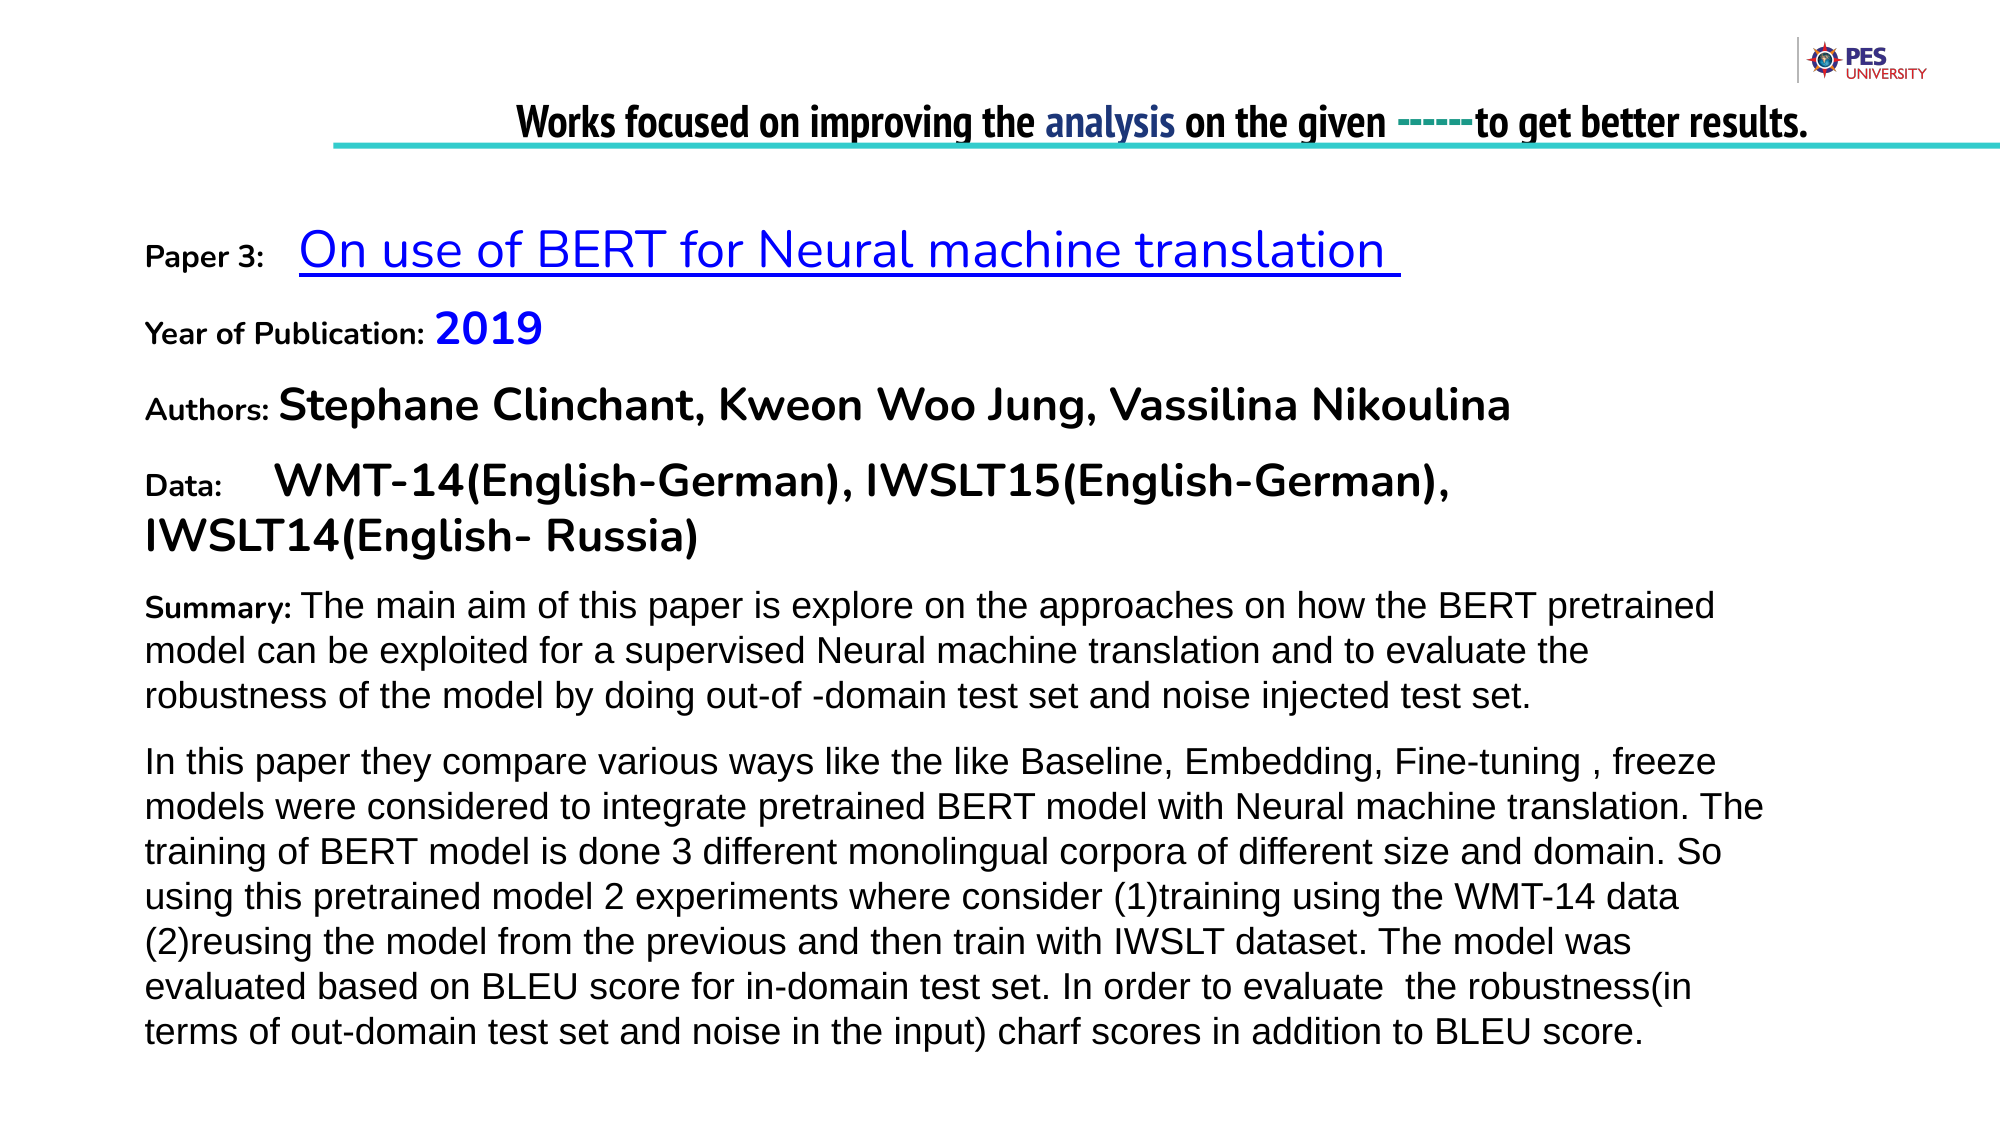

Works focused on improving the analysis on the given ------to get better results.

Paper 3:    On use of BERT for Neural machine translation
Year of Publication: 2019
Authors: Stephane Clinchant, Kweon Woo Jung, Vassilina Nikoulina
Data:     WMT-14(English-German), IWSLT15(English-German), IWSLT14(English- Russia)
Summary: The main aim of this paper is explore on the approaches on how the BERT pretrained model can be exploited for a supervised Neural machine translation and to evaluate the robustness of the model by doing out-of -domain test set and noise injected test set.
In this paper they compare various ways like the like Baseline, Embedding, Fine-tuning , freeze models were considered to integrate pretrained BERT model with Neural machine translation. The training of BERT model is done 3 different monolingual corpora of different size and domain. So using this pretrained model 2 experiments where consider (1)training using the WMT-14 data
(2)reusing the model from the previous and then train with IWSLT dataset. The model was evaluated based on BLEU score for in-domain test set. In order to evaluate  the robustness(in terms of out-domain test set and noise in the input) charf scores in addition to BLEU score.